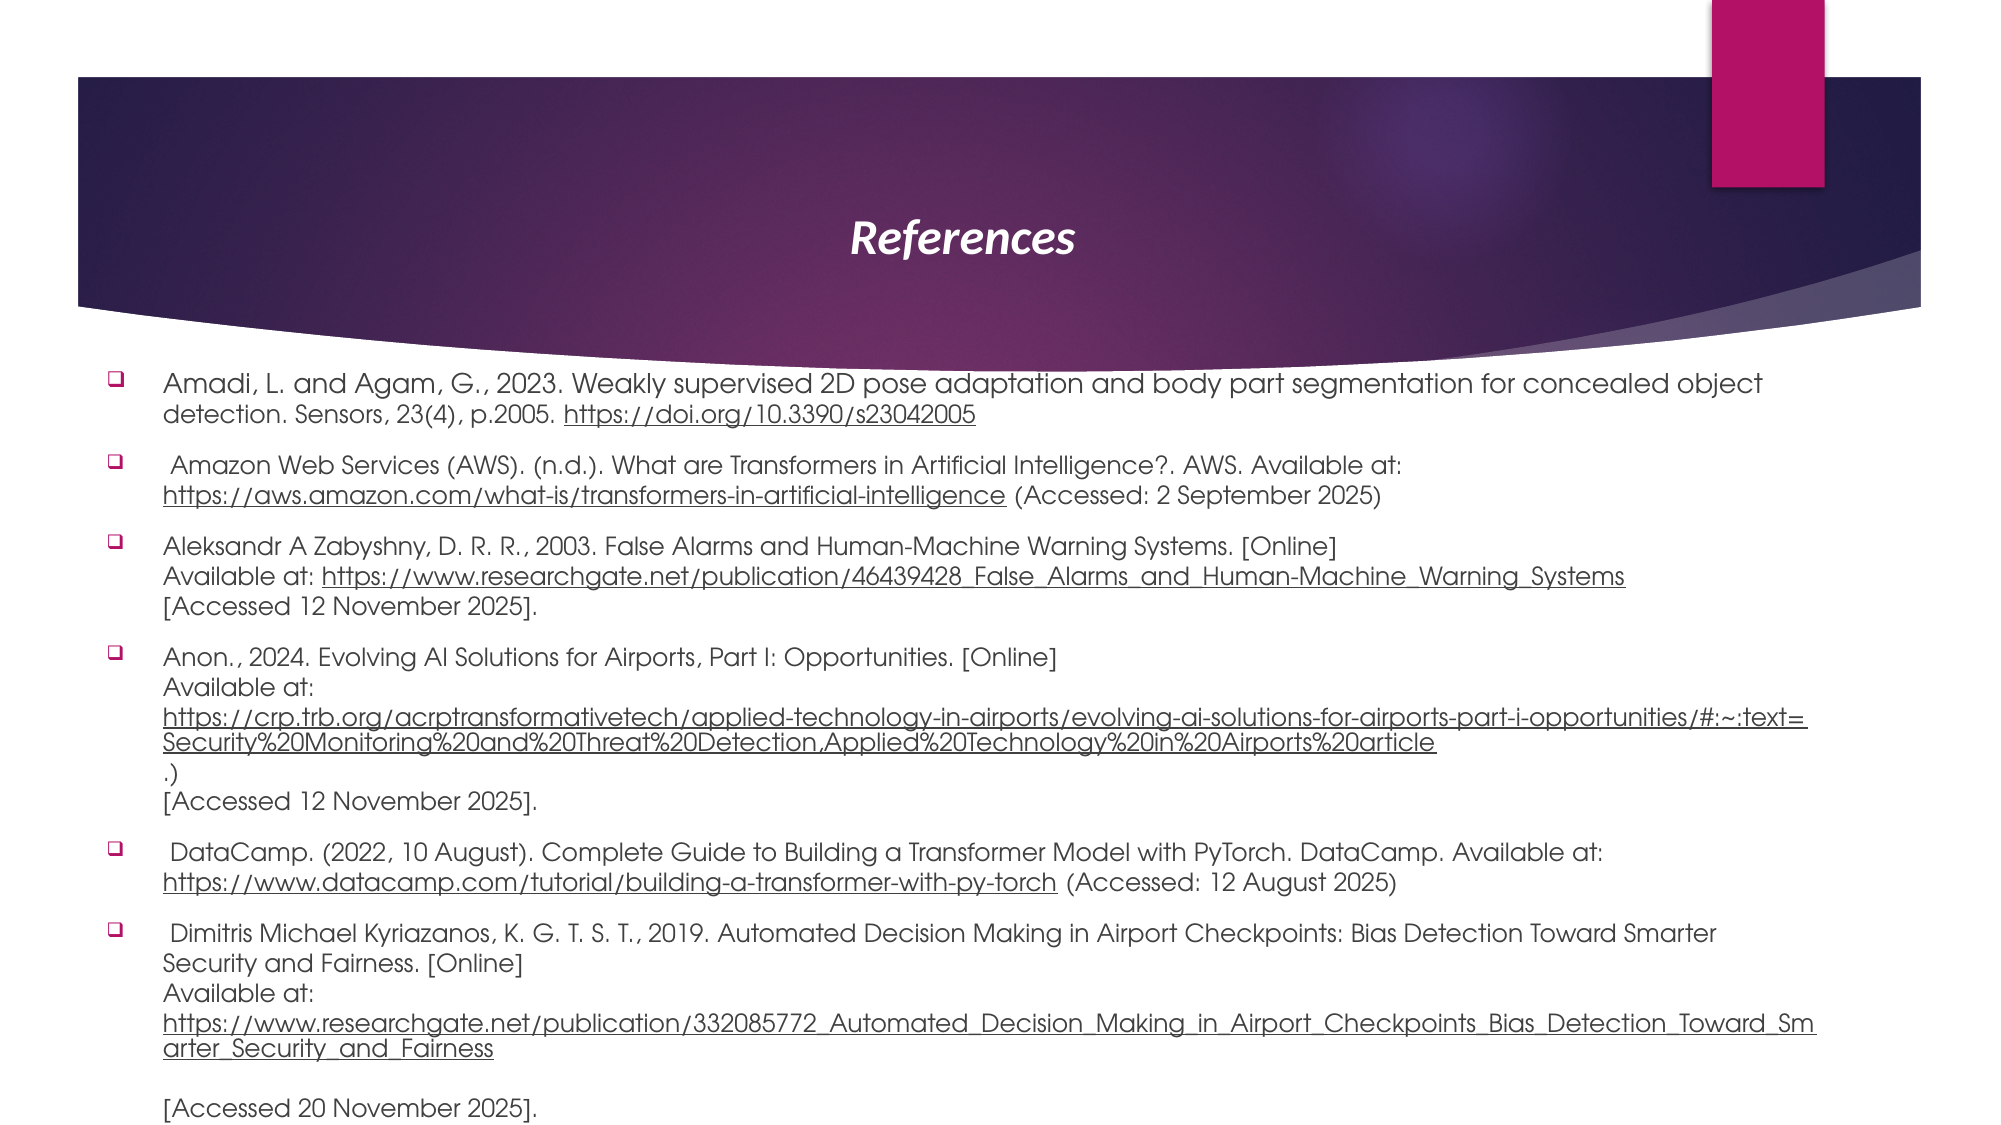

# References
Amadi, L. and Agam, G., 2023. Weakly supervised 2D pose adaptation and body part segmentation for concealed object detection. Sensors, 23(4), p.2005. https://doi.org/10.3390/s23042005
 Amazon Web Services (AWS). (n.d.). What are Transformers in Artificial Intelligence?. AWS. Available at: https://aws.amazon.com/what-is/transformers-in-artificial-intelligence (Accessed: 2 September 2025)
Aleksandr A Zabyshny, D. R. R., 2003. False Alarms and Human-Machine Warning Systems. [Online]
Available at: https://www.researchgate.net/publication/46439428_False_Alarms_and_Human-Machine_Warning_Systems
[Accessed 12 November 2025].
Anon., 2024. Evolving AI Solutions for Airports, Part I: Opportunities. [Online]
Available at: https://crp.trb.org/acrptransformativetech/applied-technology-in-airports/evolving-ai-solutions-for-airports-part-i-opportunities/#:~:text=Security%20Monitoring%20and%20Threat%20Detection,Applied%20Technology%20in%20Airports%20article.)
[Accessed 12 November 2025].
 DataCamp. (2022, 10 August). Complete Guide to Building a Transformer Model with PyTorch. DataCamp. Available at: https://www.datacamp.com/tutorial/building-a-transformer-with-py-torch (Accessed: 12 August 2025)
 Dimitris Michael Kyriazanos, K. G. T. S. T., 2019. Automated Decision Making in Airport Checkpoints: Bias Detection Toward Smarter Security and Fairness. [Online]
Available at: https://www.researchgate.net/publication/332085772_Automated_Decision_Making_in_Airport_Checkpoints_Bias_Detection_Toward_Smarter_Security_and_Fairness
[Accessed 20 November 2025].